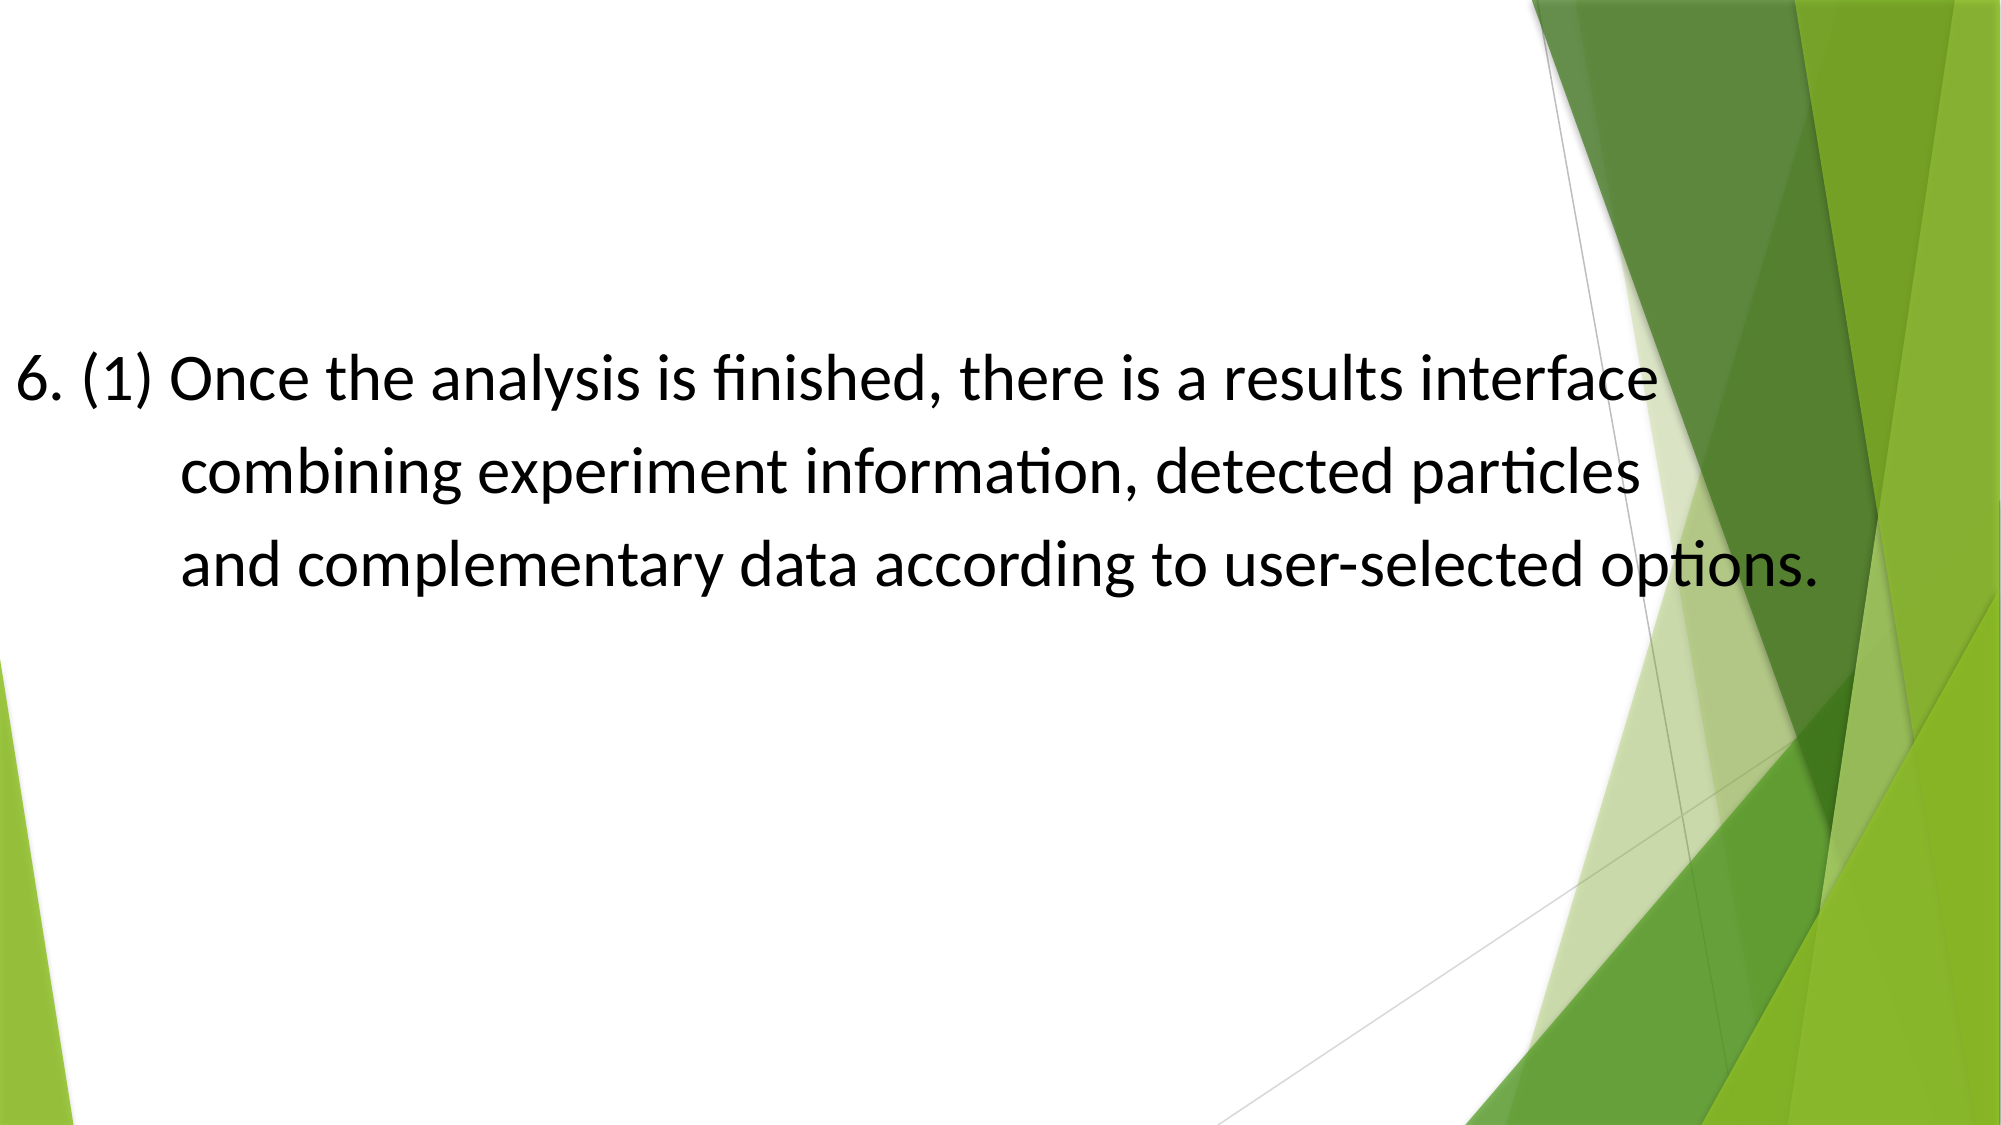

6. (1) Once the analysis is finished, there is a results interface
           combining experiment information, detected particles
           and complementary data according to user-selected options.